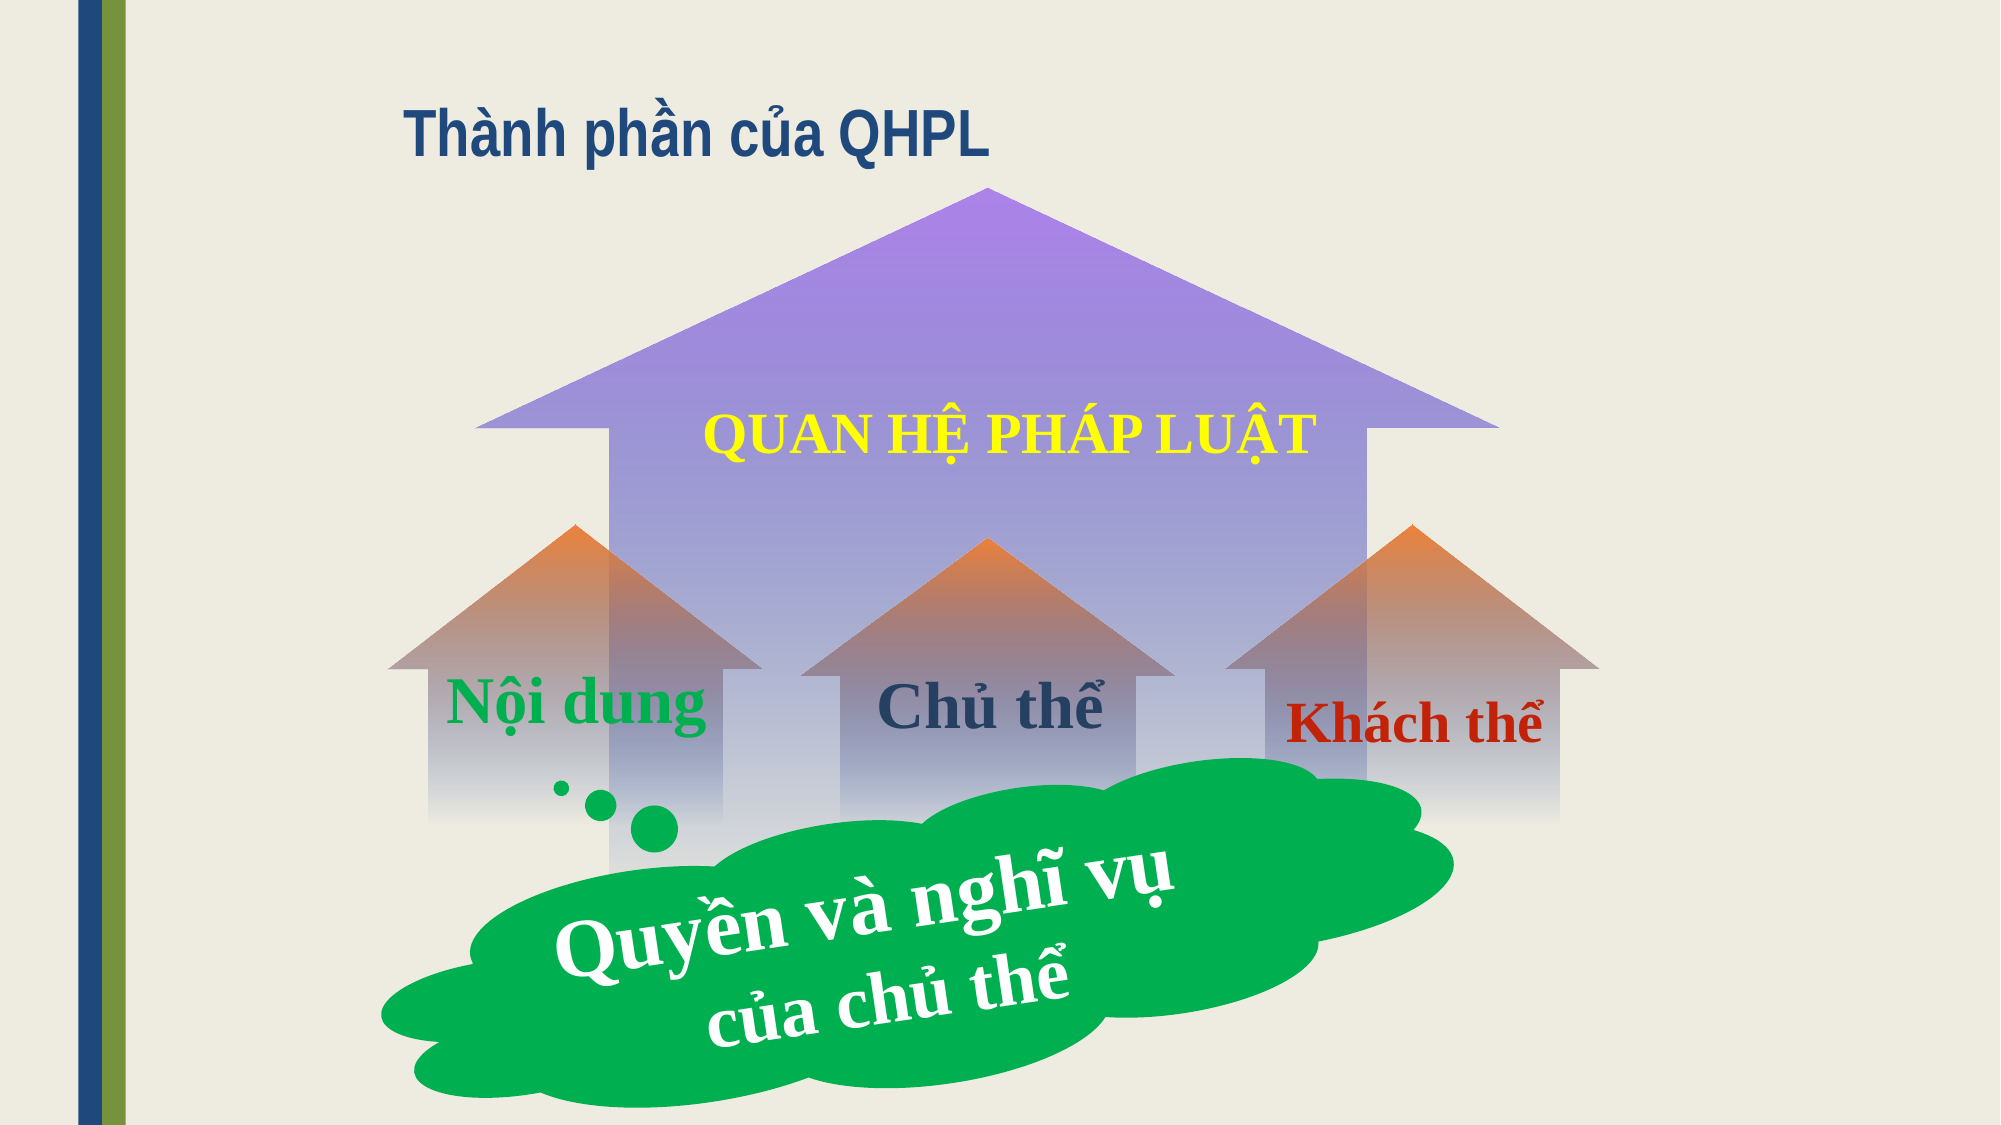

# Thành phần của QHPL

QUAN HỆ PHÁP LUẬT

Nội dung
Chủ thể
Khách thể
Quyền và nghĩ vụ
của chủ thể